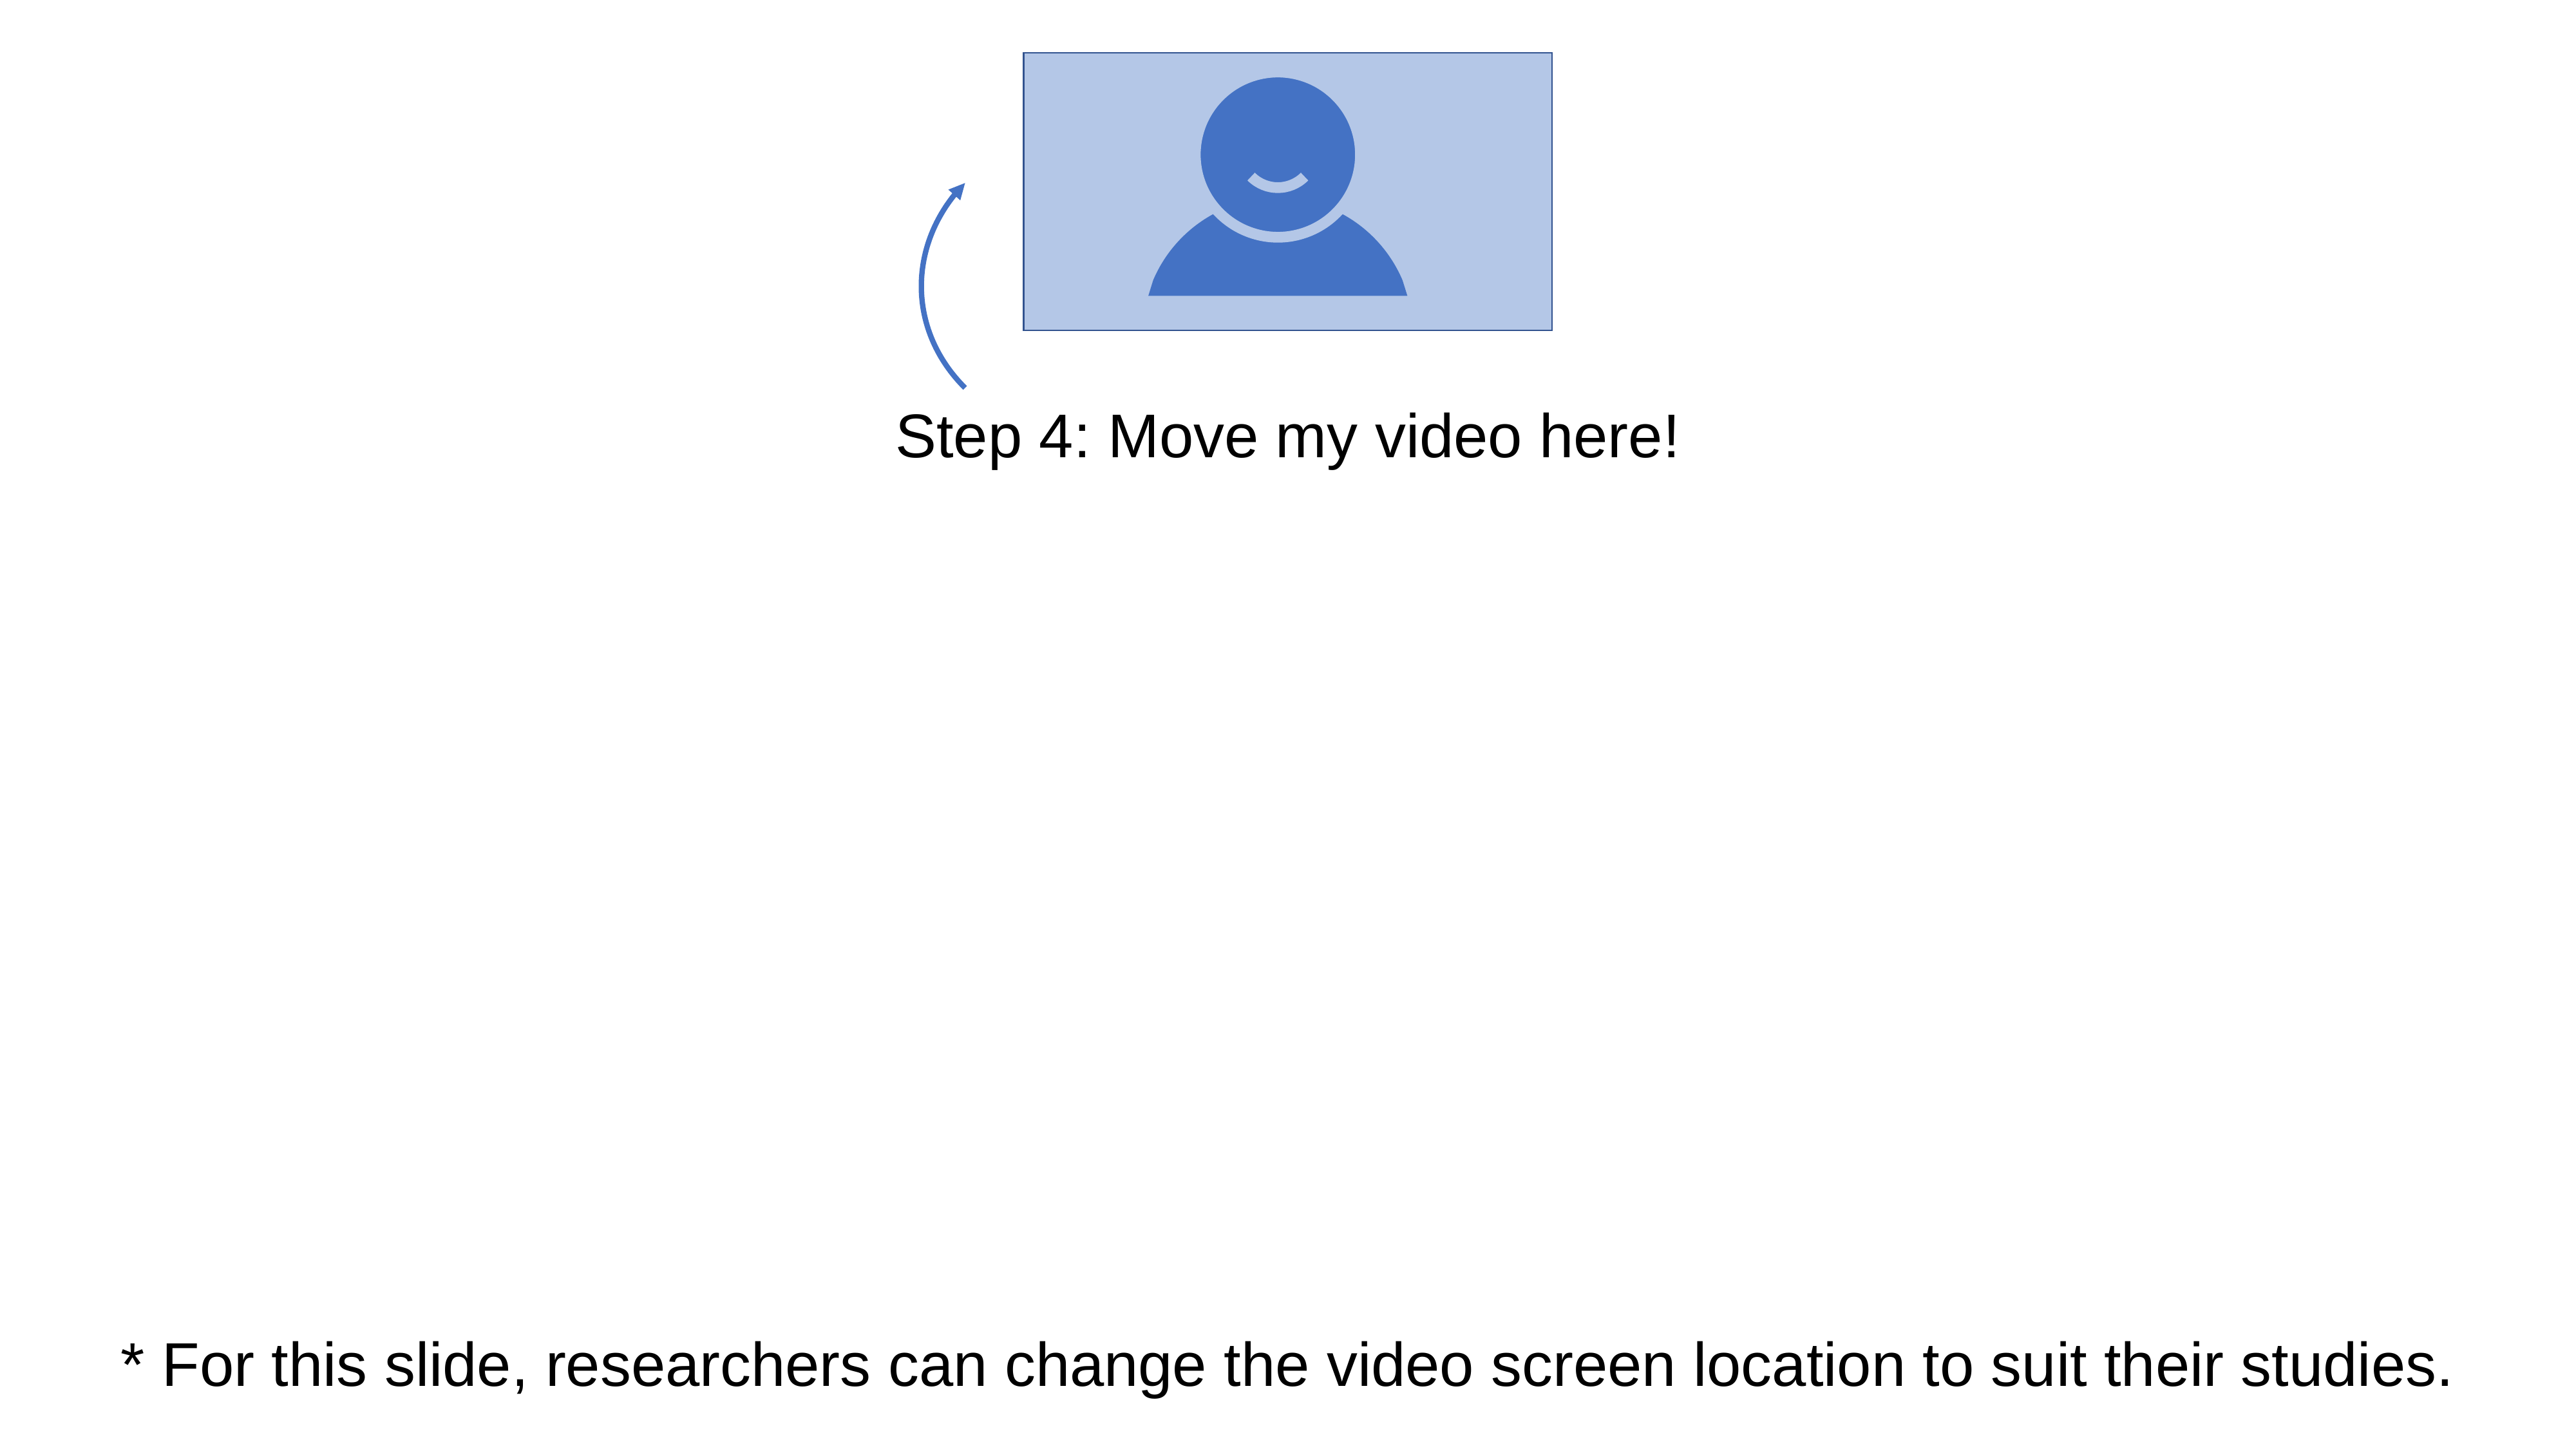

Step 4: Move my video here!
* For this slide, researchers can change the video screen location to suit their studies.